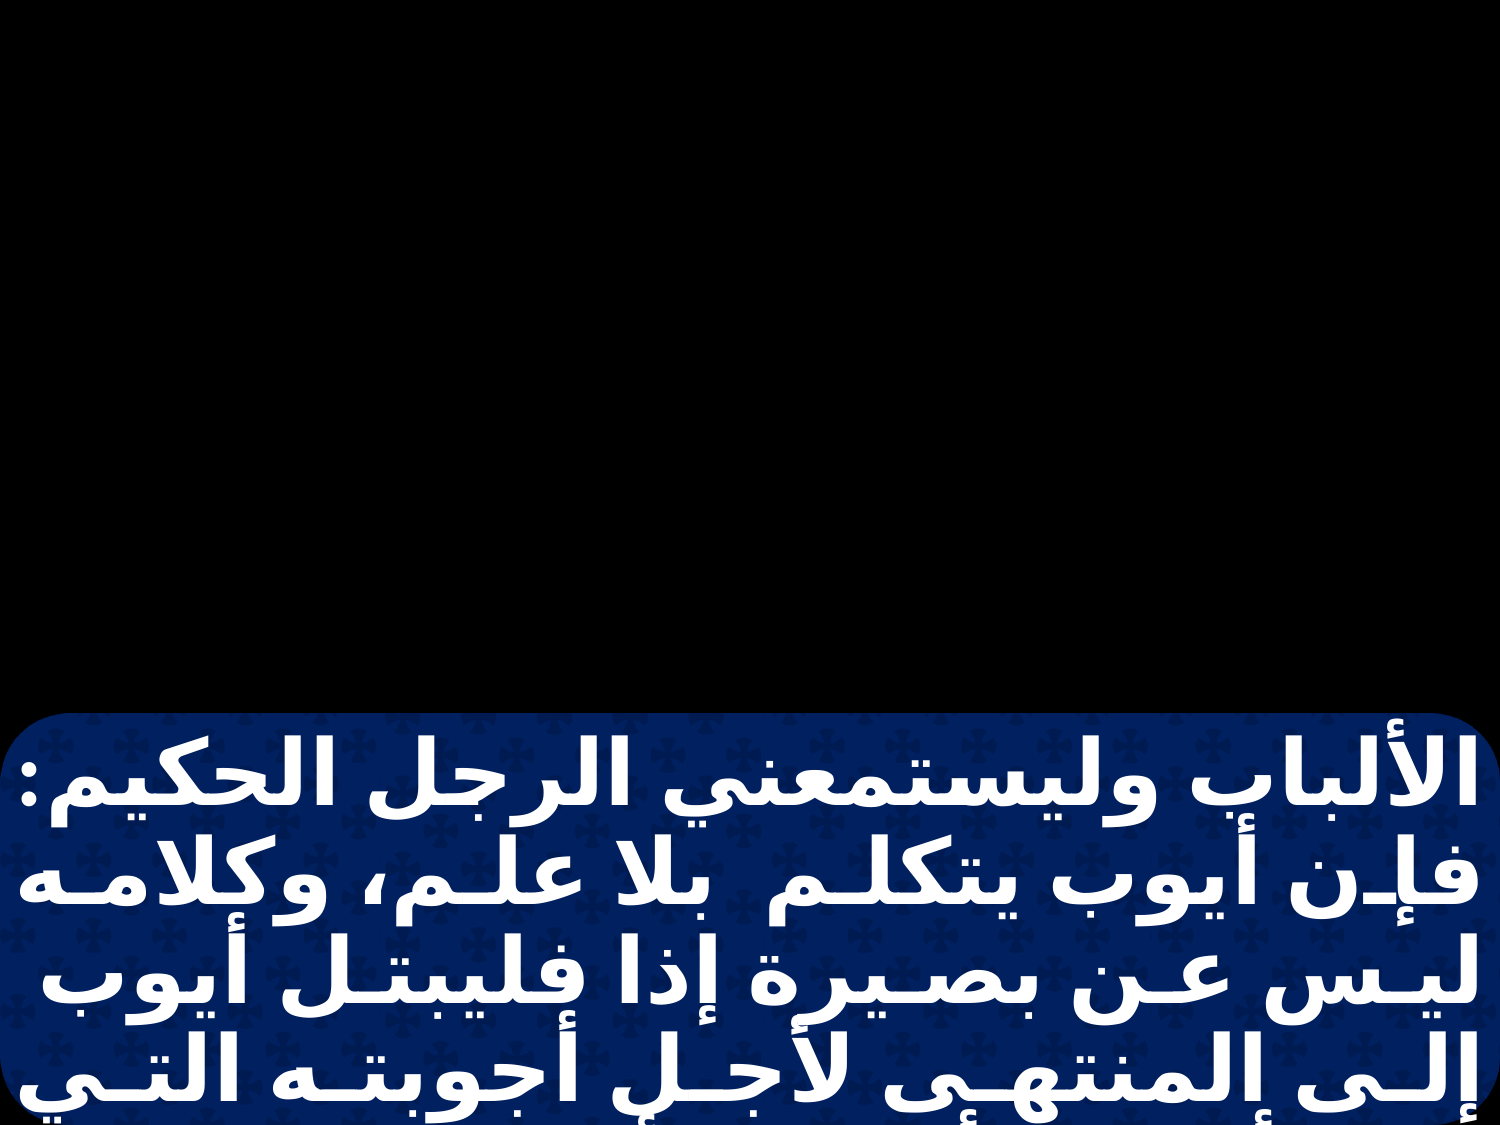

الألباب وليستمعني الرجل الحكيم: فإن أيوب يتكلم  بلا علم، وكلامه ليس عن بصيرة إذا فليبتل أيوب  إلى المنتهى لأجل أجوبته التي هي أجوبة أهل  الأثام. فإنه يزيد على خطيته معصية. فيصفق بيننا،